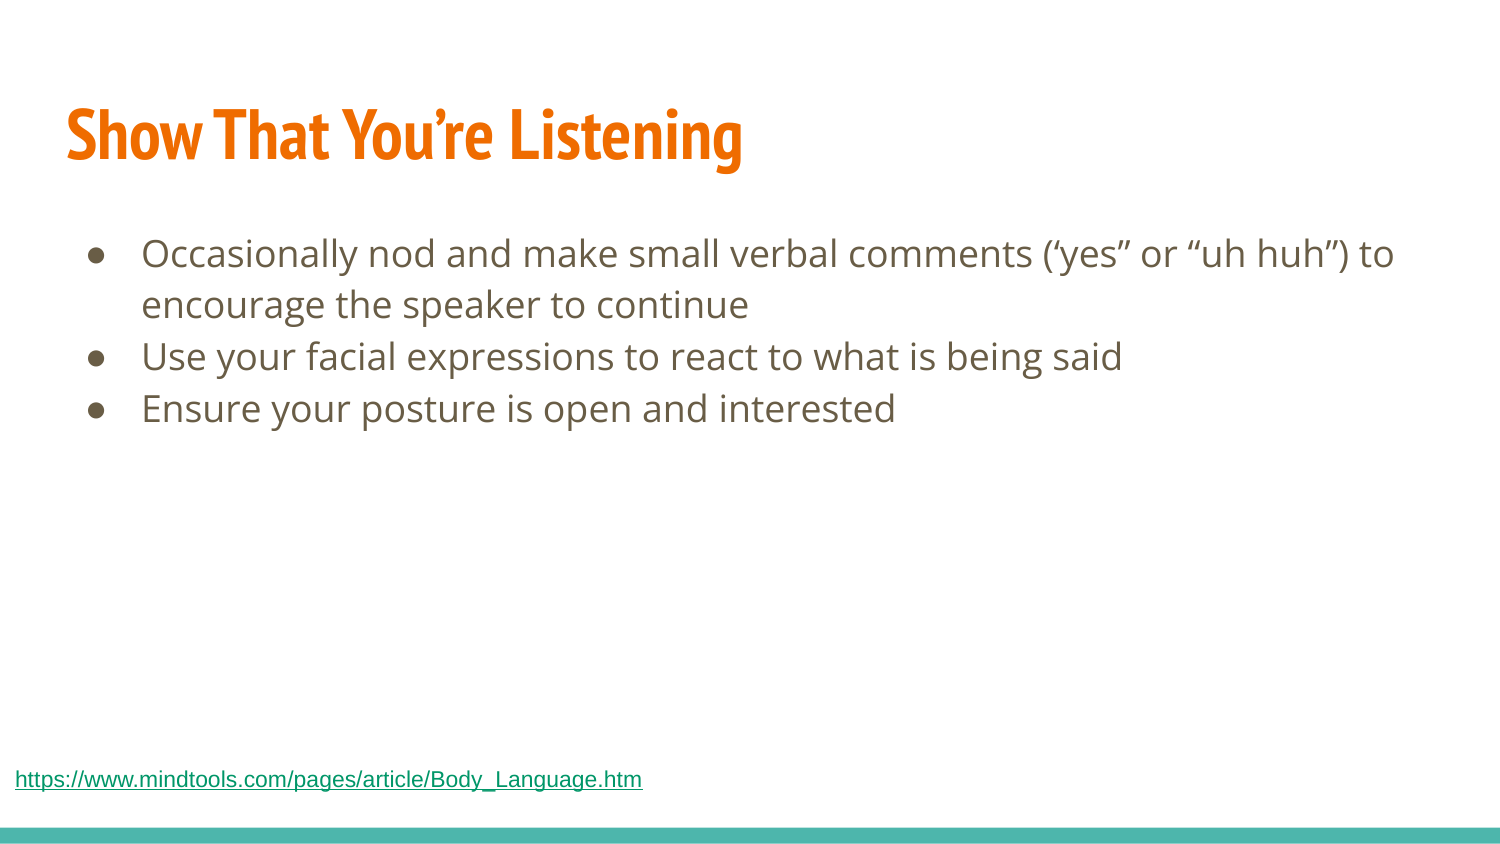

# Show That You’re Listening
Occasionally nod and make small verbal comments (‘yes” or “uh huh”) to encourage the speaker to continue
Use your facial expressions to react to what is being said
Ensure your posture is open and interested
https://www.mindtools.com/pages/article/Body_Language.htm